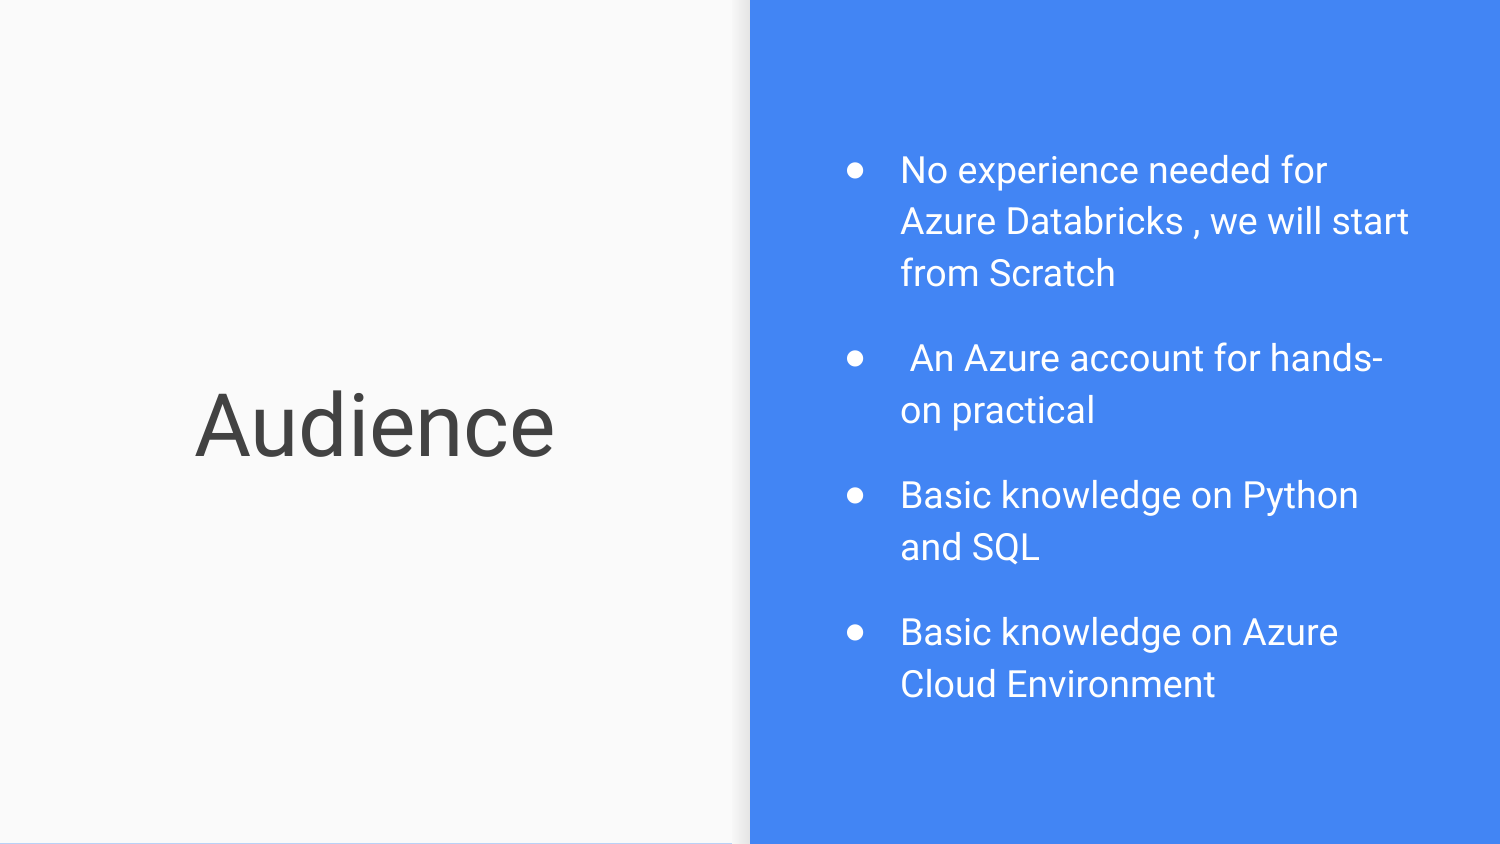

No experience needed for Azure Databricks , we will start from Scratch
 An Azure account for hands-on practical
Basic knowledge on Python and SQL
Basic knowledge on Azure Cloud Environment
# Audience